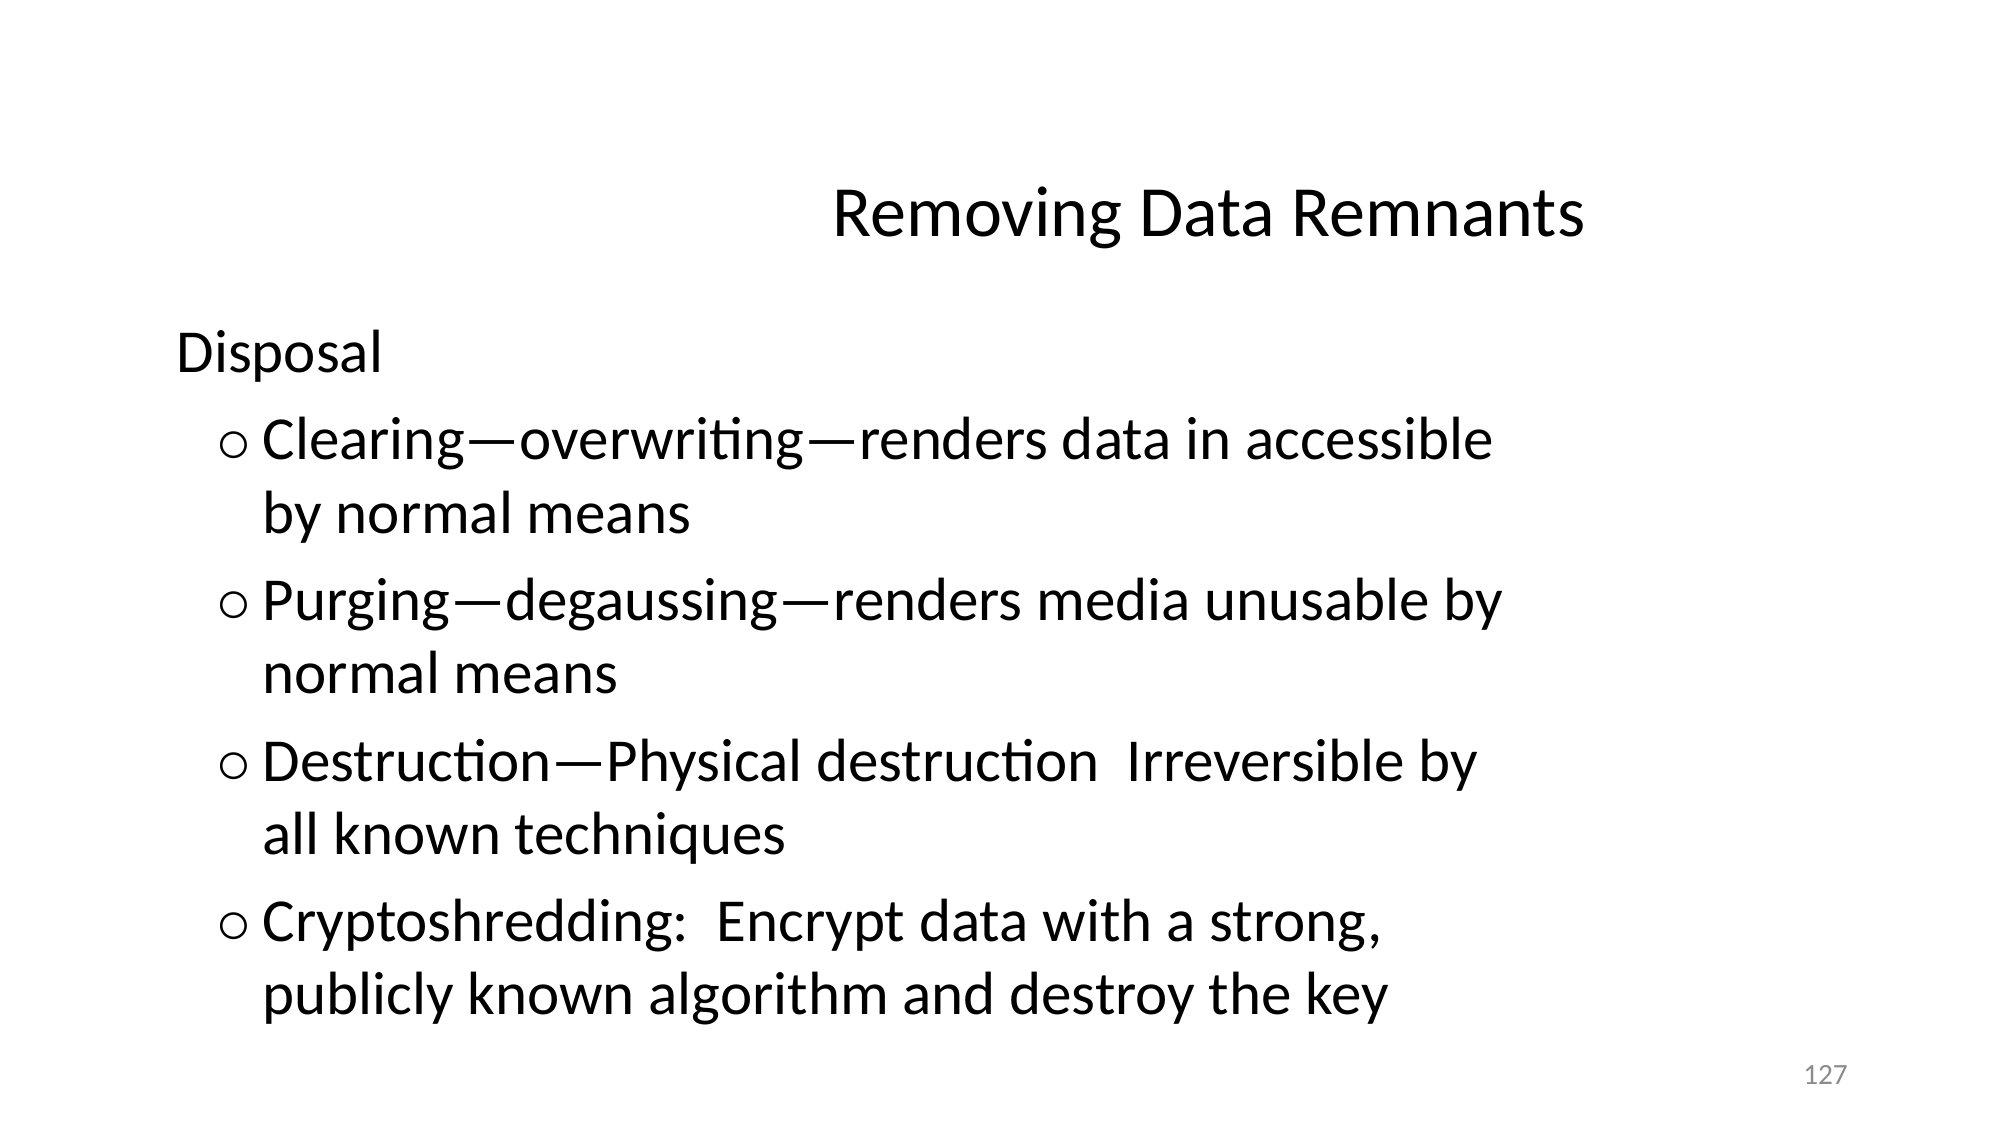

# Removing Data Remnants
Disposal
Clearing—overwriting—renders data in accessible by normal means
Purging—degaussing—renders media unusable by normal means
Destruction—Physical destruction  Irreversible by all known techniques
Cryptoshredding:  Encrypt data with a strong, publicly known algorithm and destroy the key
127